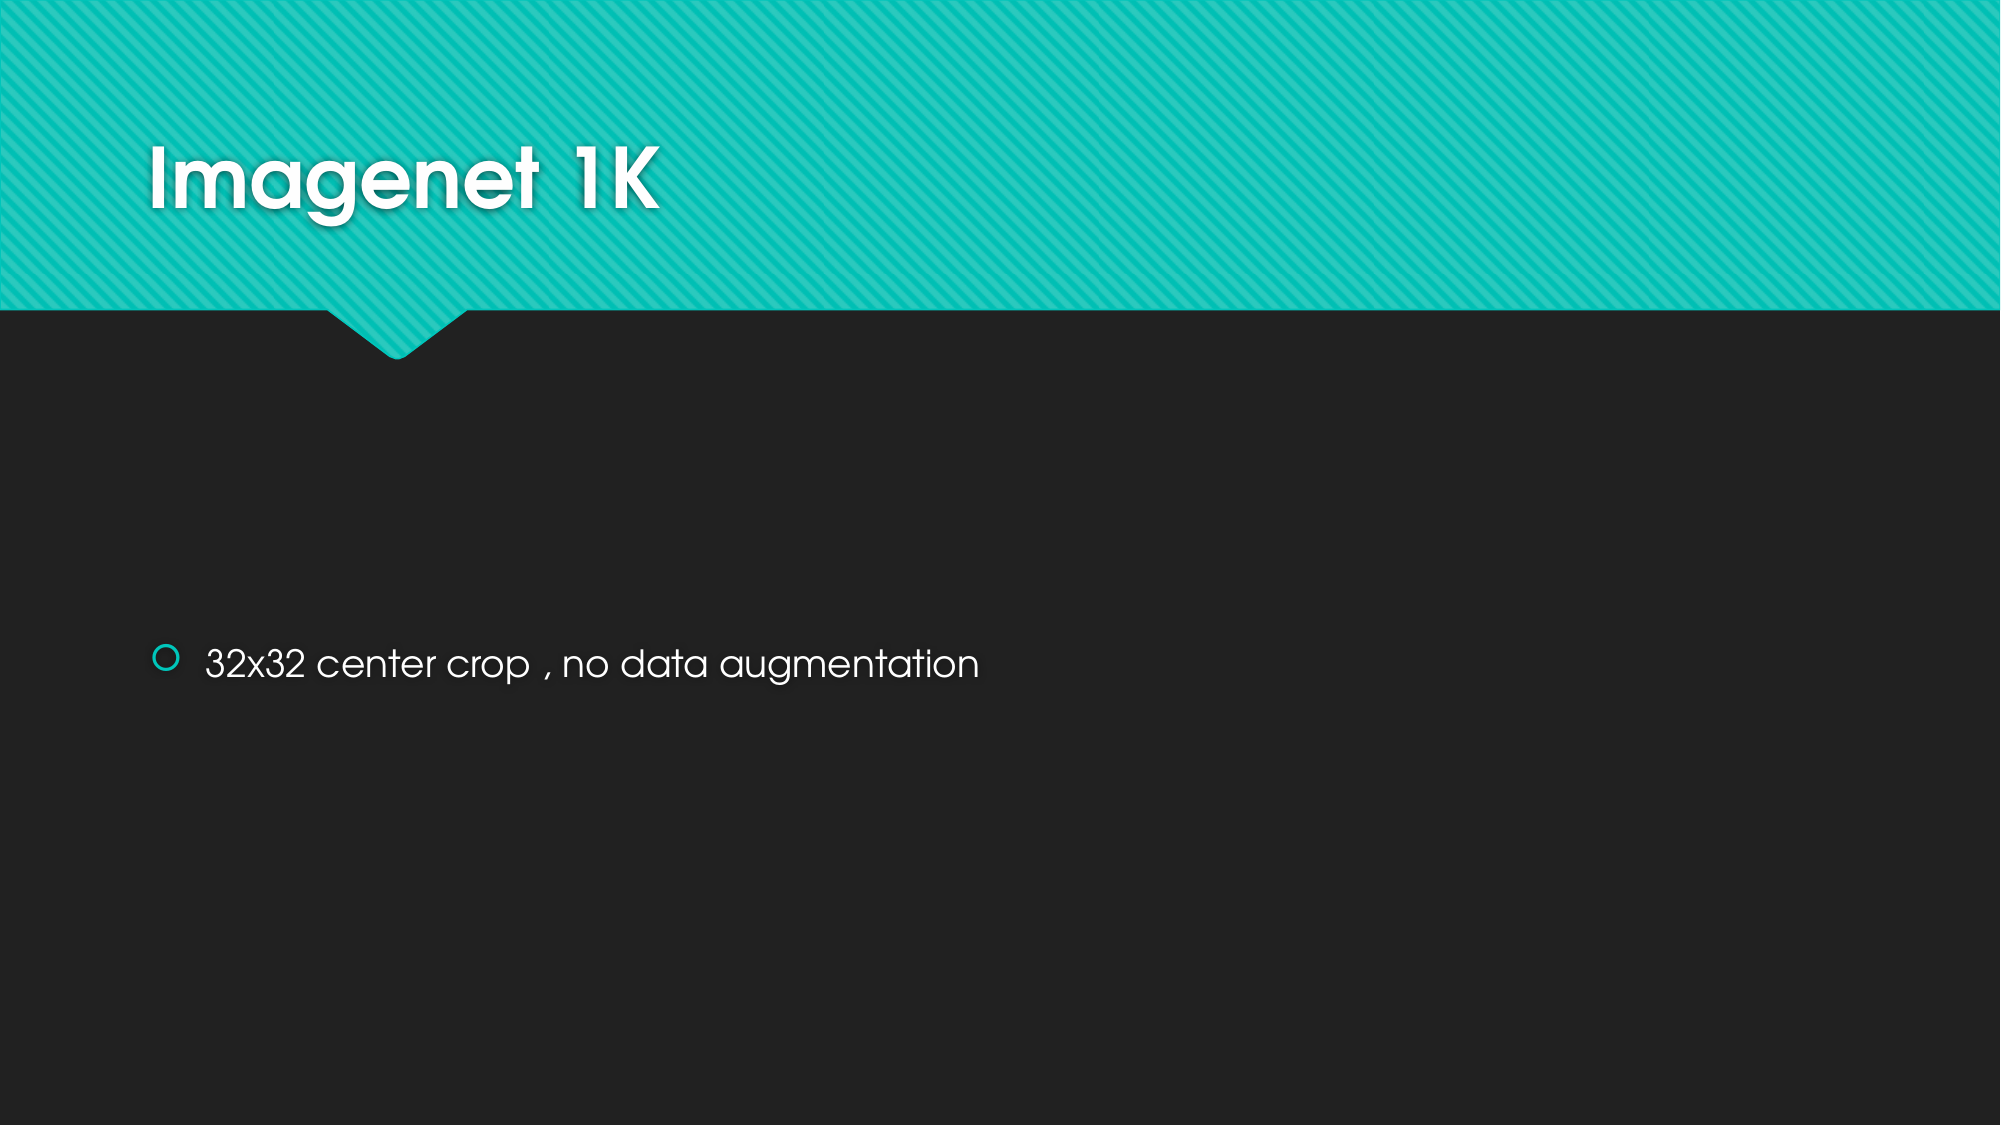

# Imagenet 1K
32x32 center crop , no data augmentation